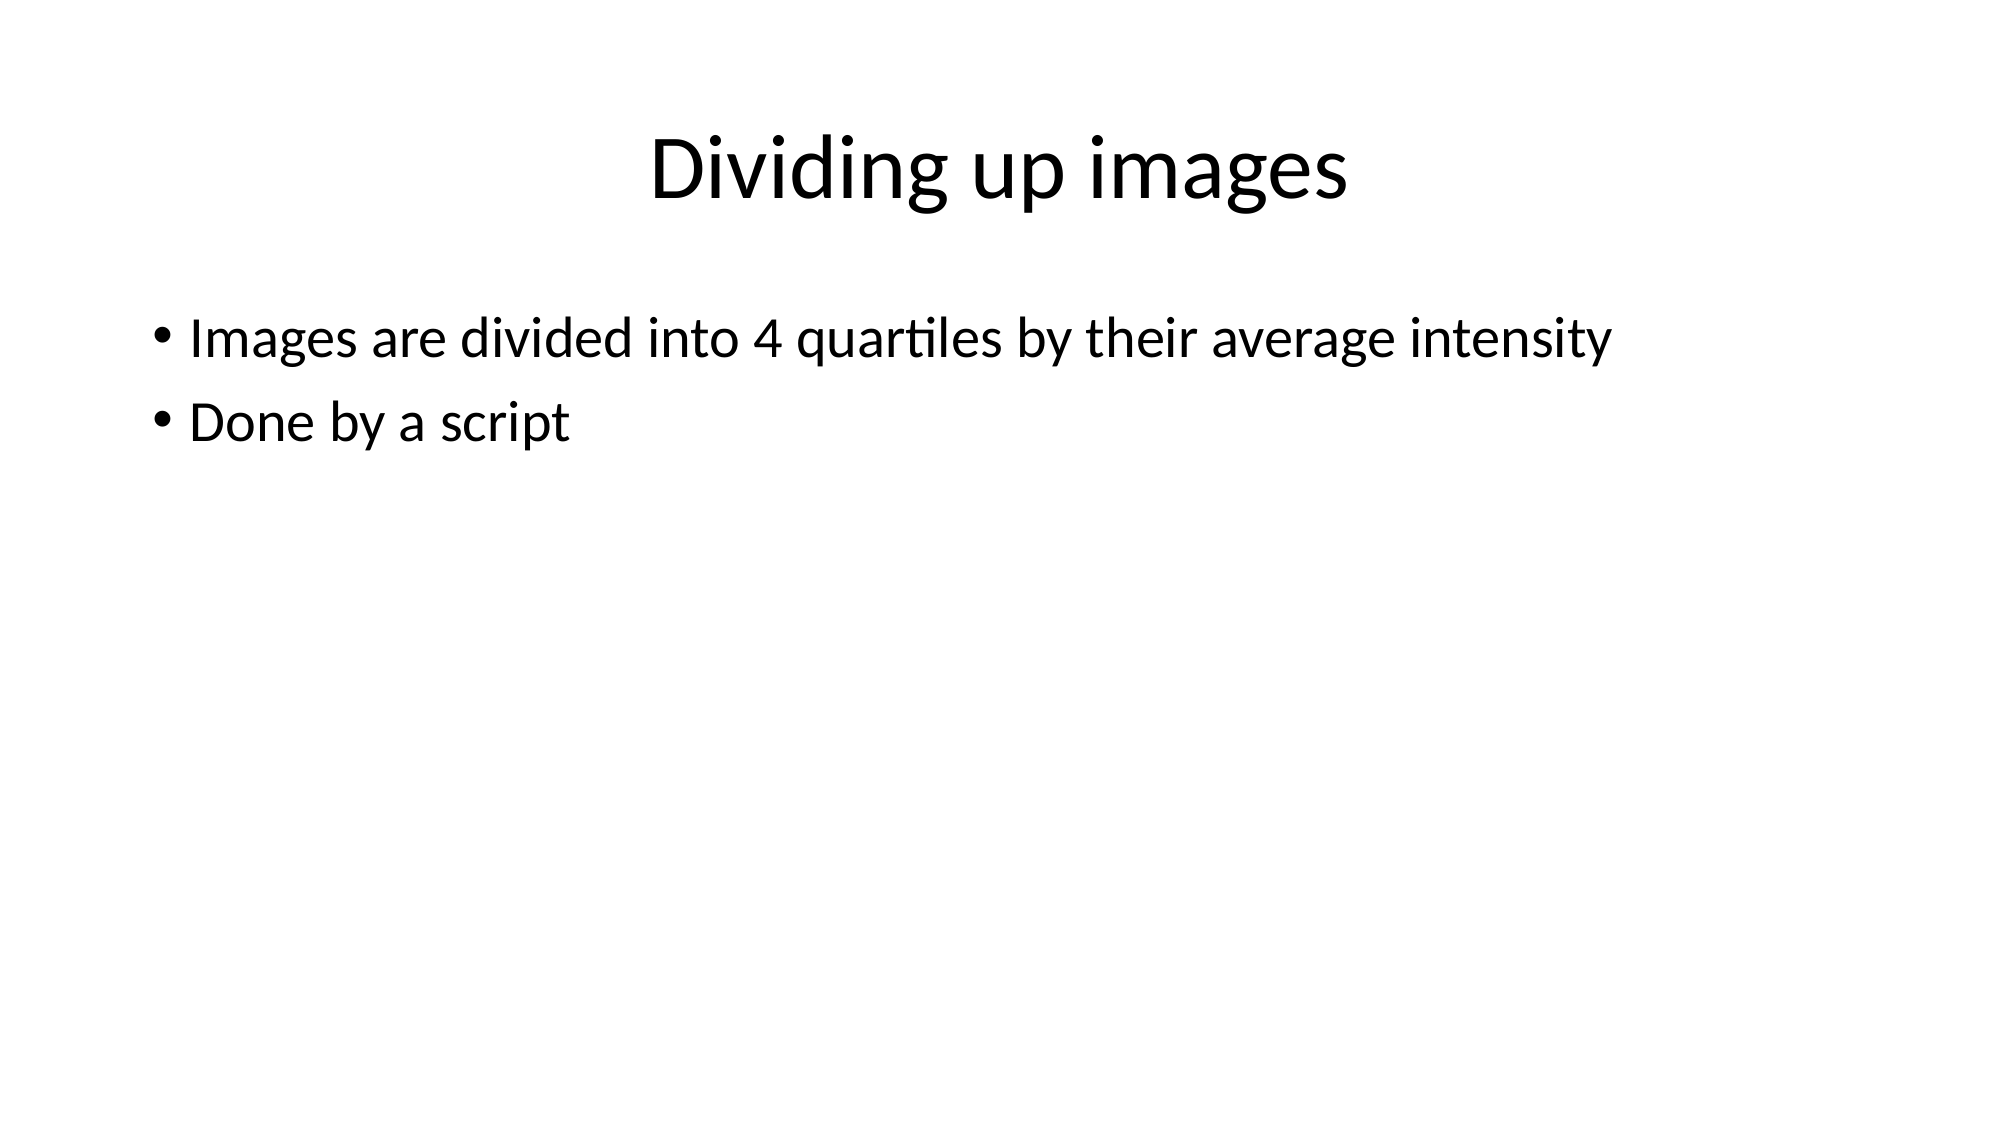

# Dividing up images
Images are divided into 4 quartiles by their average intensity
Done by a script